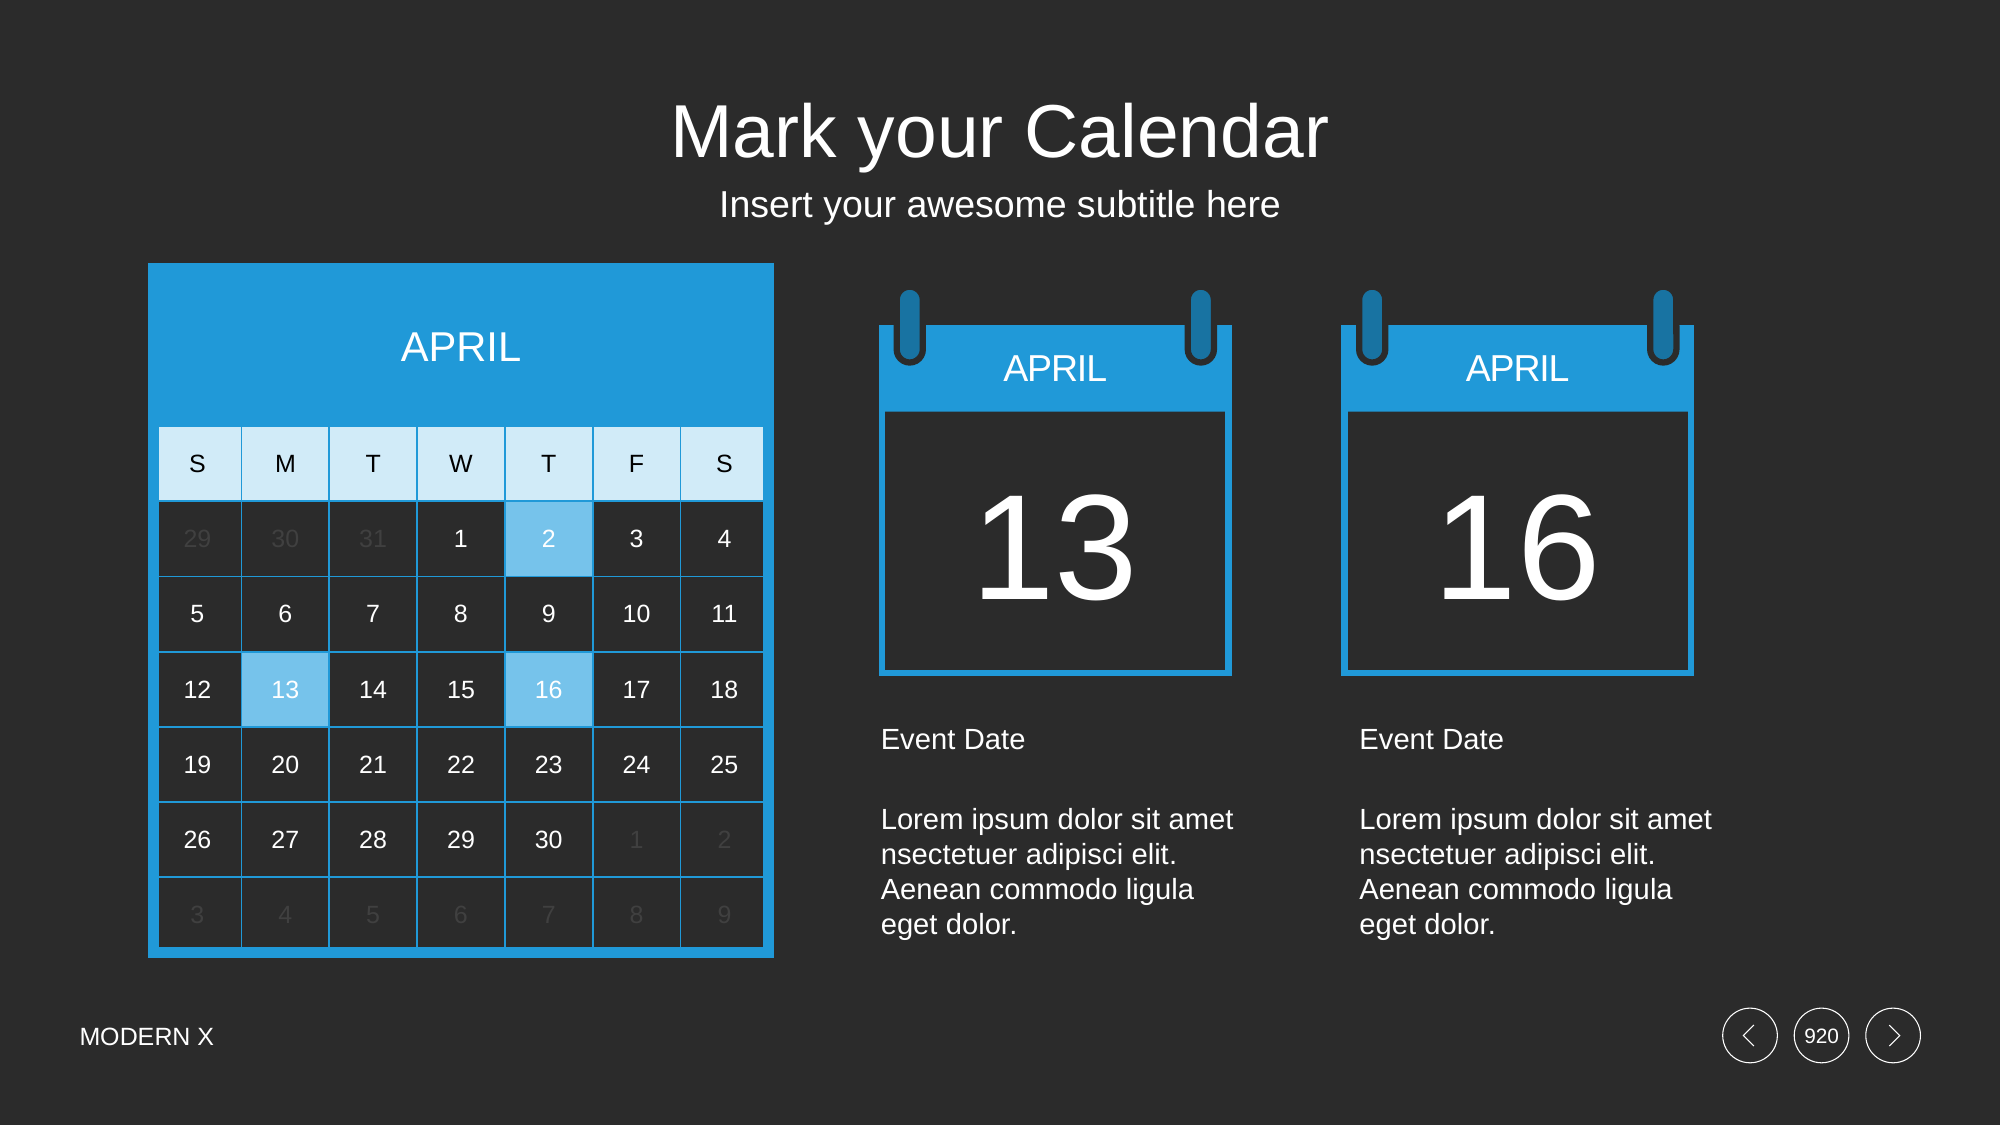

# Mark your Calendar
Insert your awesome subtitle here
| APRIL |  |  |  |  |  |  |
| --- | --- | --- | --- | --- | --- | --- |
| S | M | T | W | T | F | S |
| 29 | 30 | 31 | 1 | 2 | 3 | 4 |
| 5 | 6 | 7 | 8 | 9 | 10 | 11 |
| 12 | 13 | 14 | 15 | 16 | 17 | 18 |
| 19 | 20 | 21 | 22 | 23 | 24 | 25 |
| 26 | 27 | 28 | 29 | 30 | 1 | 2 |
| 3 | 4 | 5 | 6 | 7 | 8 | 9 |

APRIL

13

APRIL

16
Event Date

Lorem ipsum dolor sit amet nsectetuer adipisci elit. Aenean commodo ligula eget dolor.
Event Date

Lorem ipsum dolor sit amet nsectetuer adipisci elit. Aenean commodo ligula eget dolor.